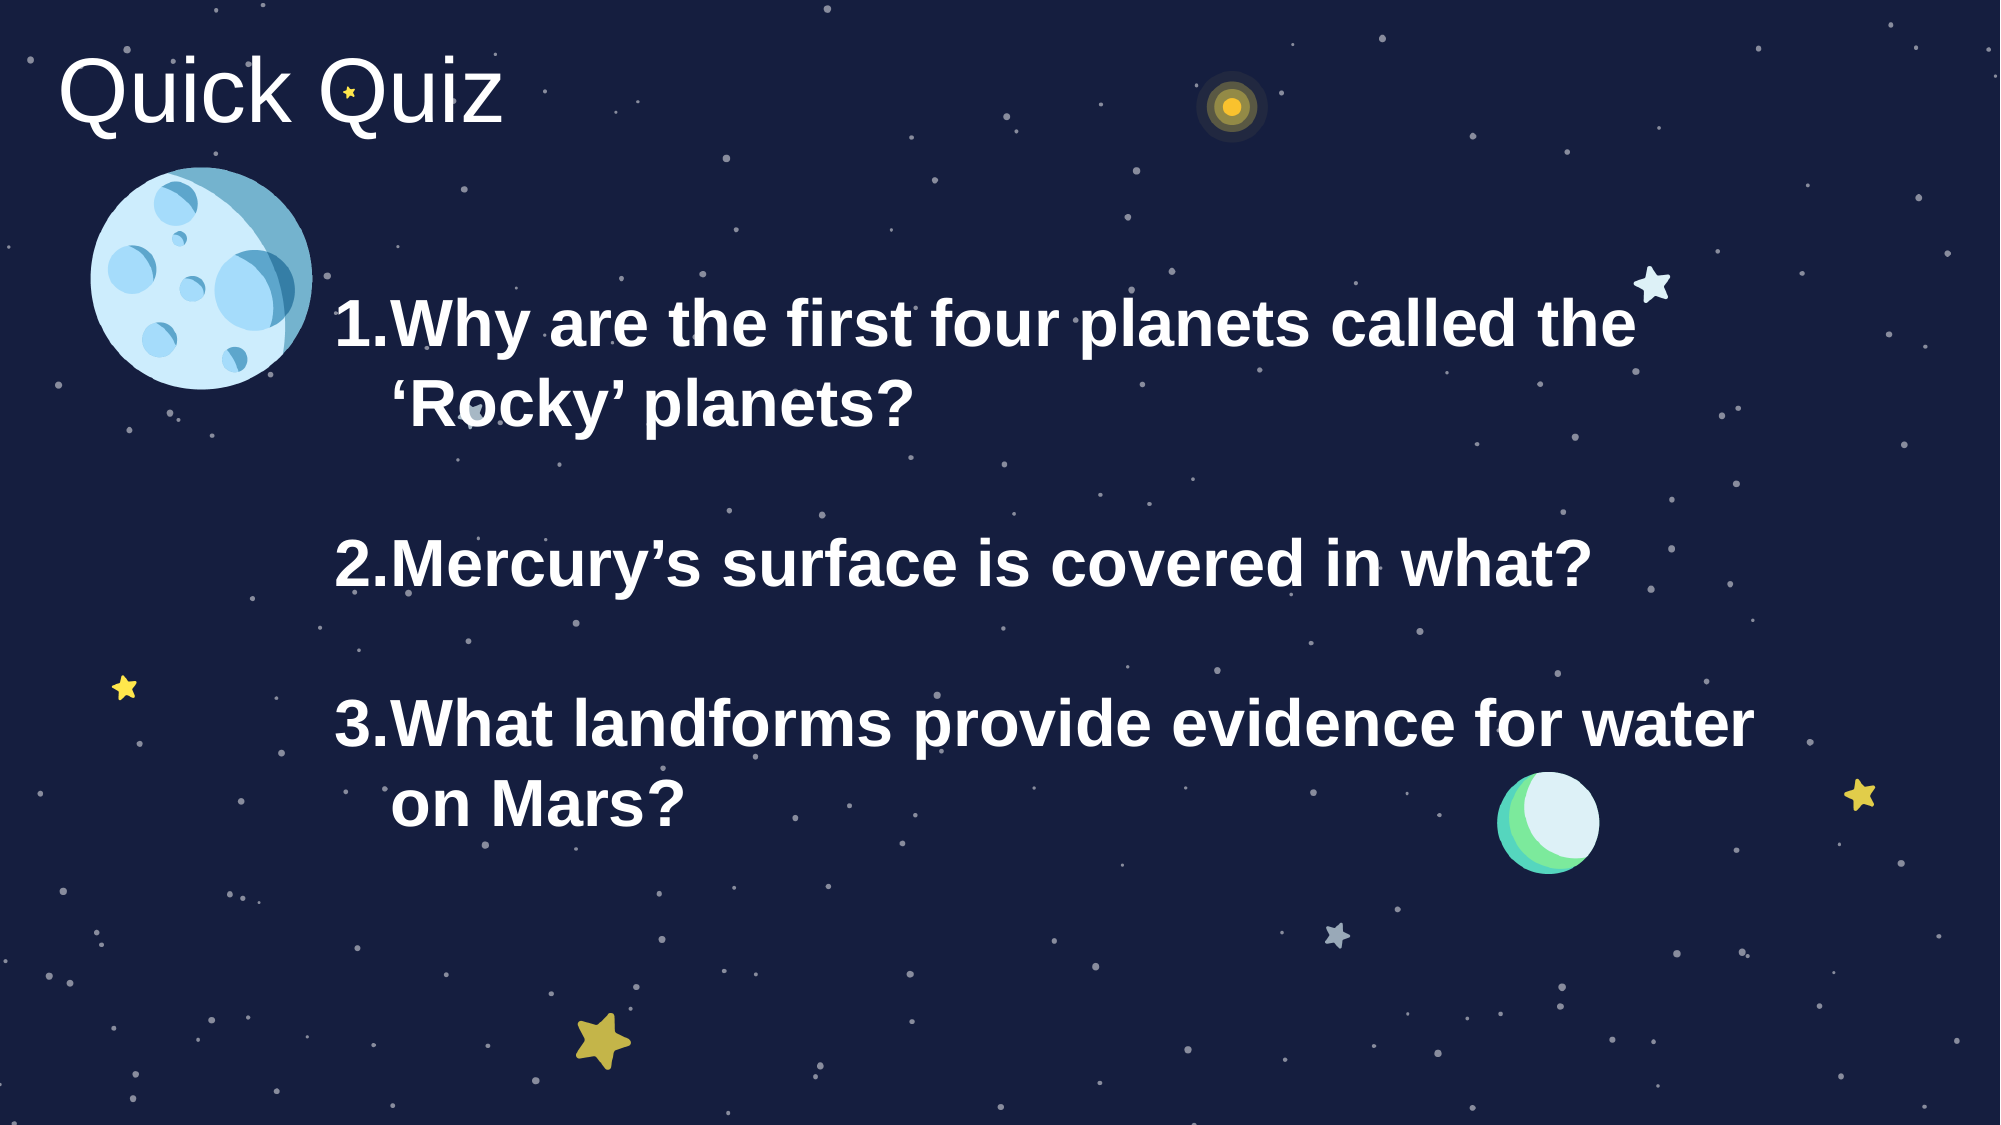

Quick Quiz
Why are the first four planets called the ‘Rocky’ planets?

Mercury’s surface is covered in what?

What landforms provide evidence for water on Mars?